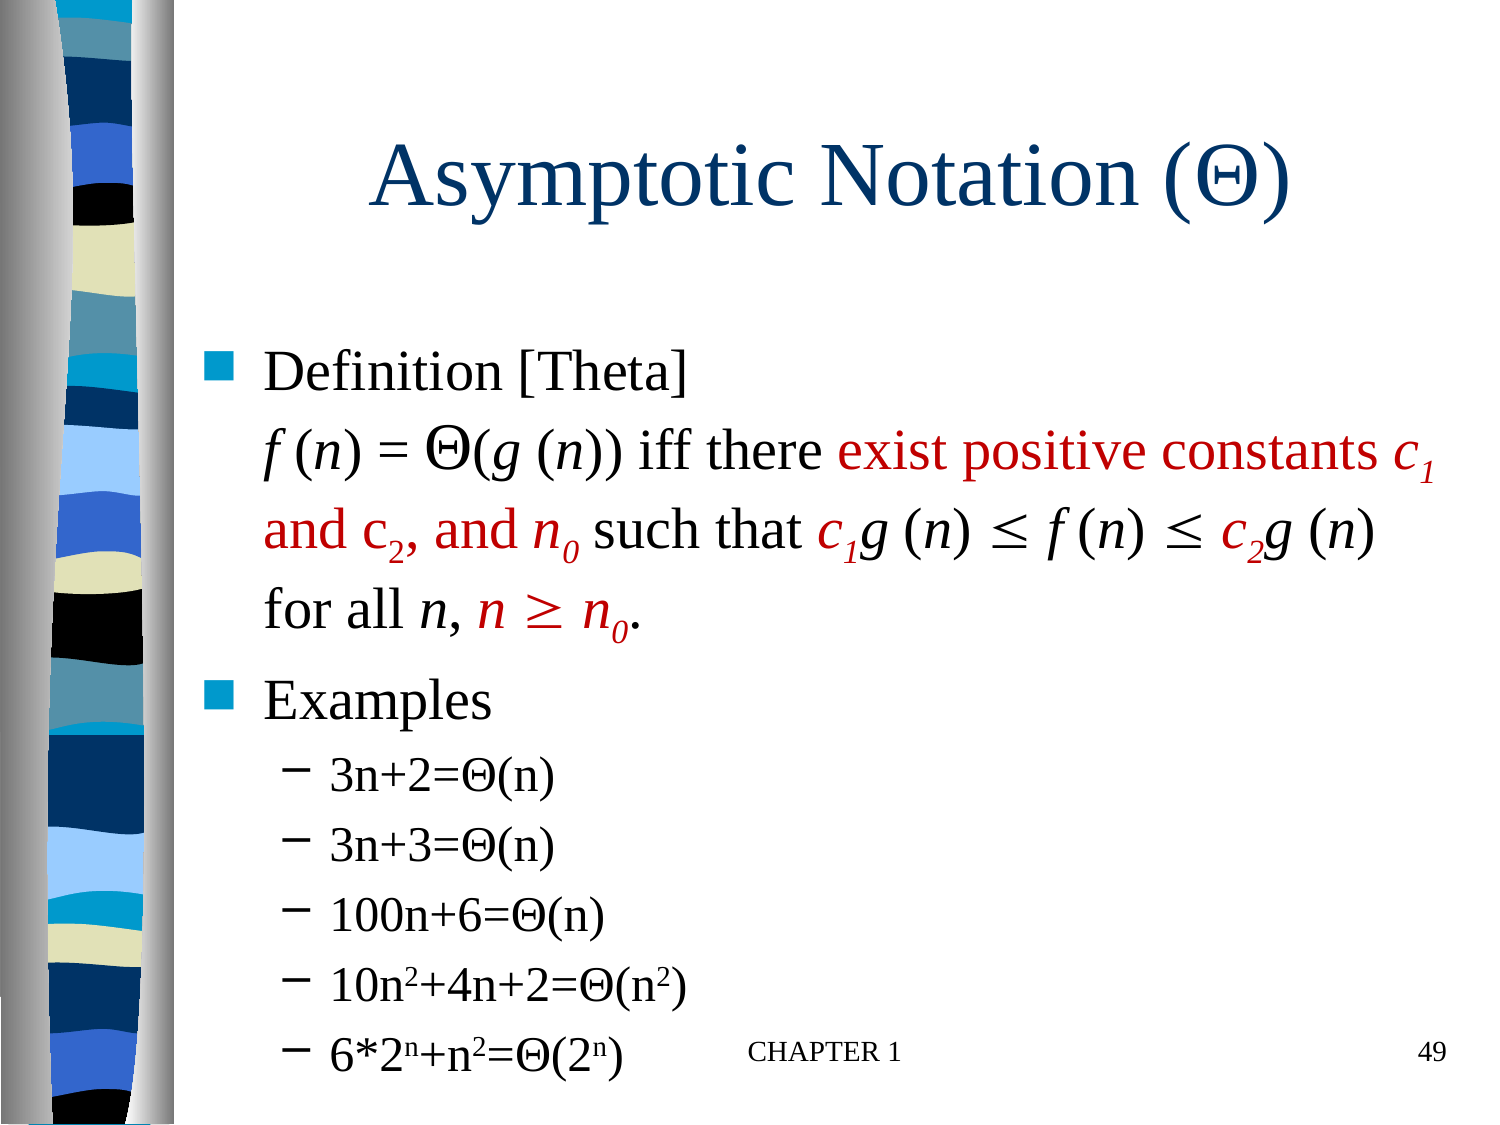

# Asymptotic Notation (Θ)
Definition [Theta]
f (n) = Θ(g (n)) iff there exist positive constants c1 and c2, and n0 such that c1g (n) ≤ f (n) ≤ c2g (n) for all n, n ≥ n0.
Examples
3n+2=Θ(n)
3n+3=Θ(n)
100n+6=Θ(n)
10n2+4n+2=Θ(n2)
6*2n+n2=Θ(2n)
CHAPTER 1
49